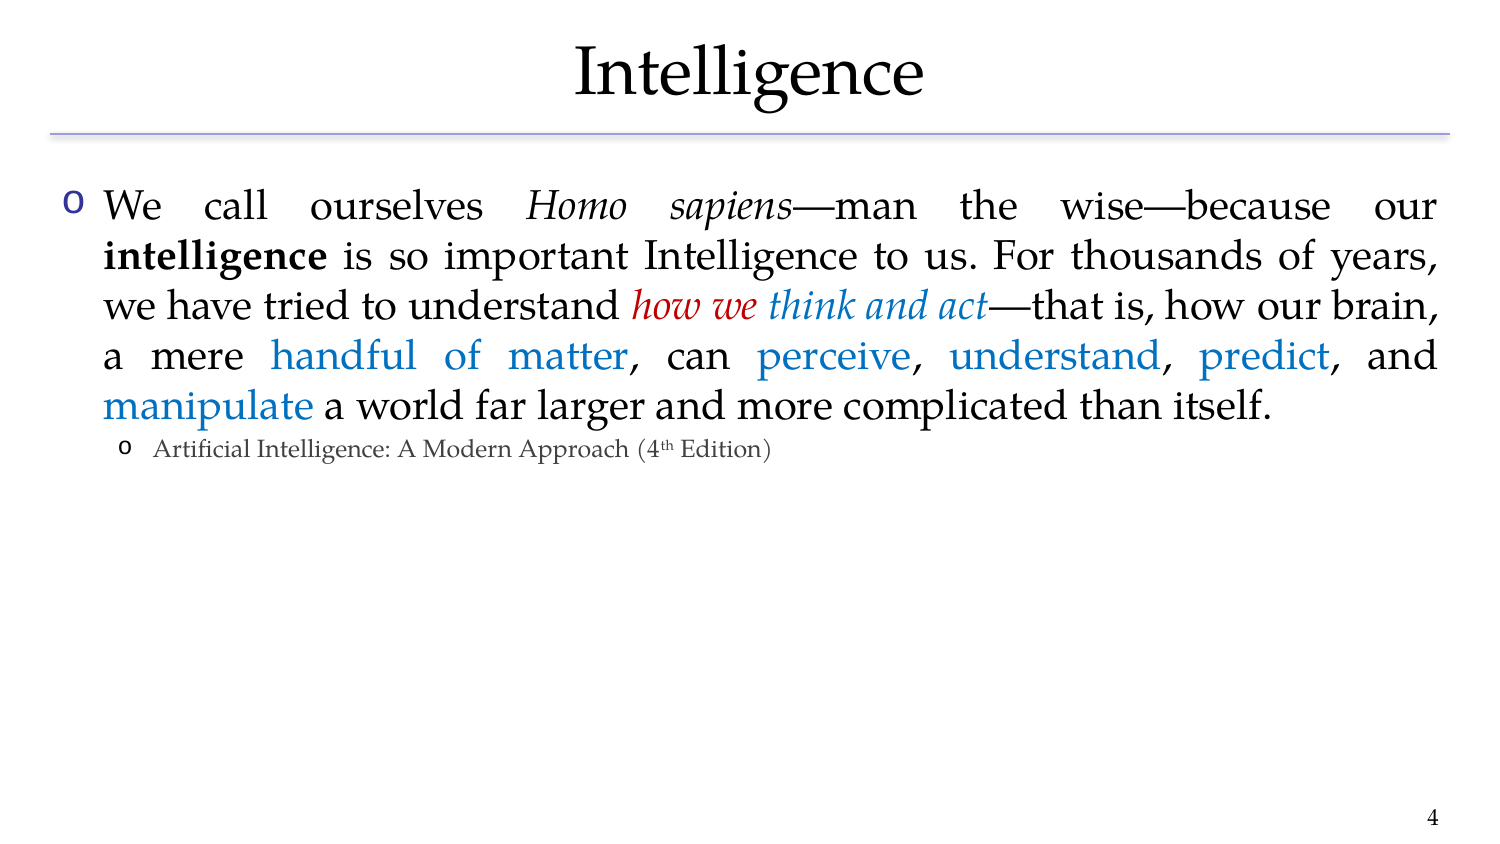

# Intelligence
We call ourselves Homo sapiens—man the wise—because our intelligence is so important Intelligence to us. For thousands of years, we have tried to understand how we think and act—that is, how our brain, a mere handful of matter, can perceive, understand, predict, and manipulate a world far larger and more complicated than itself.
Artificial Intelligence: A Modern Approach (4th Edition)
4